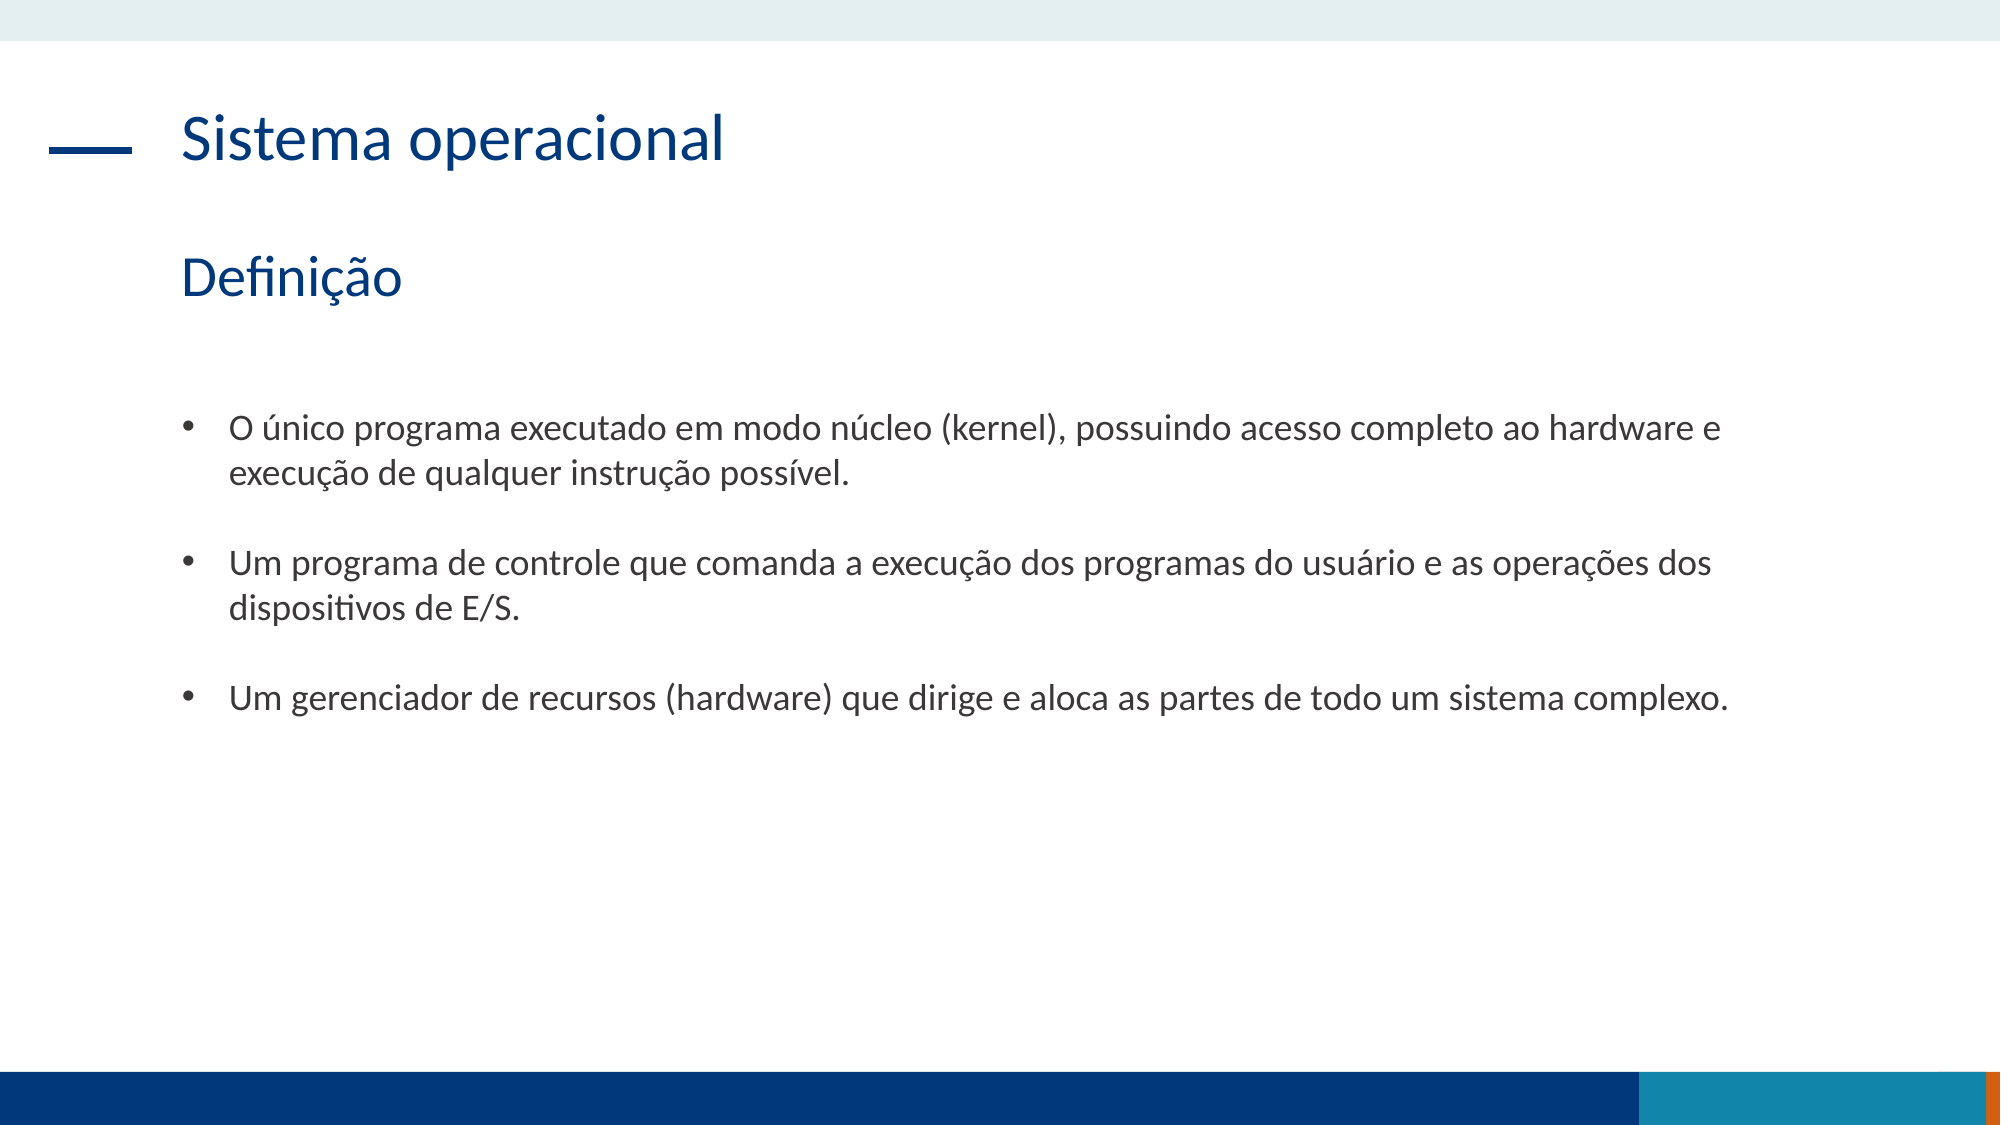

Sistema operacional
Definição
O único programa executado em modo núcleo (kernel), possuindo acesso completo ao hardware e execução de qualquer instrução possível.

Um programa de controle que comanda a execução dos programas do usuário e as operações dos dispositivos de E/S.

Um gerenciador de recursos (hardware) que dirige e aloca as partes de todo um sistema complexo.